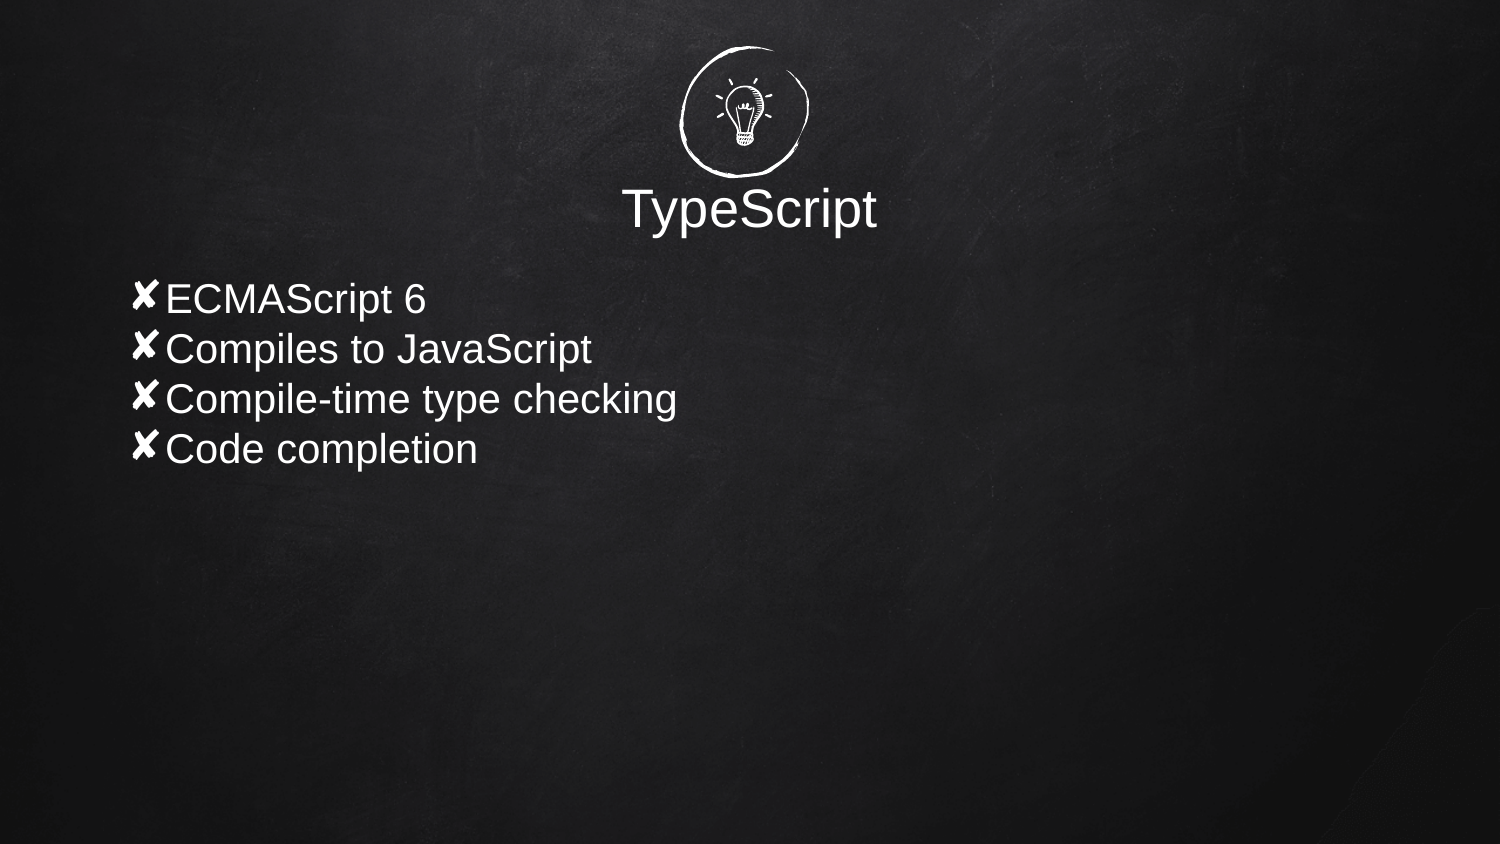

# TypeScript
ECMAScript 6
Compiles to JavaScript
Compile-time type checking
Code completion